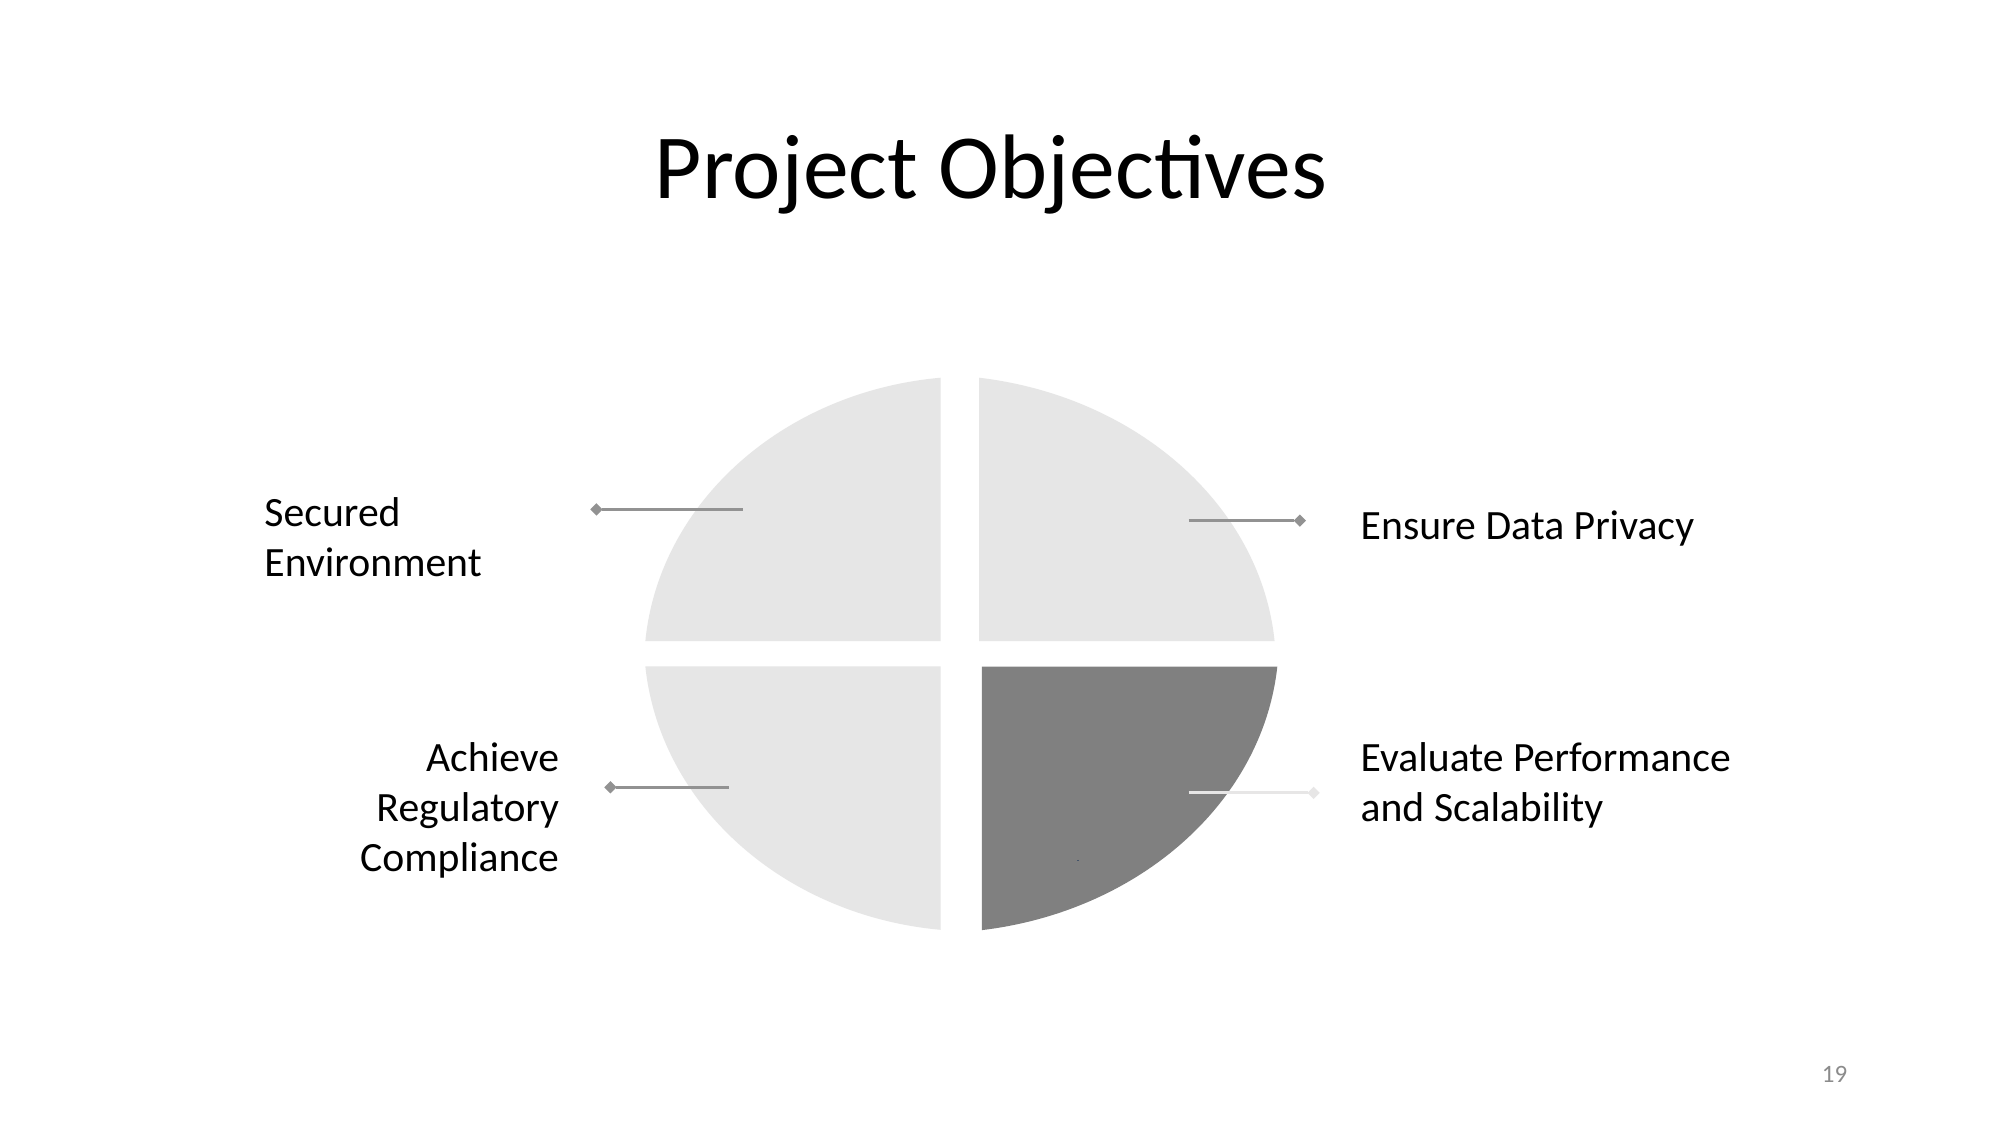

# Project Objectives

Secured Environment
Ensure Data Privacy
Achieve Regulatory Compliance
Evaluate Performance and Scalability
19